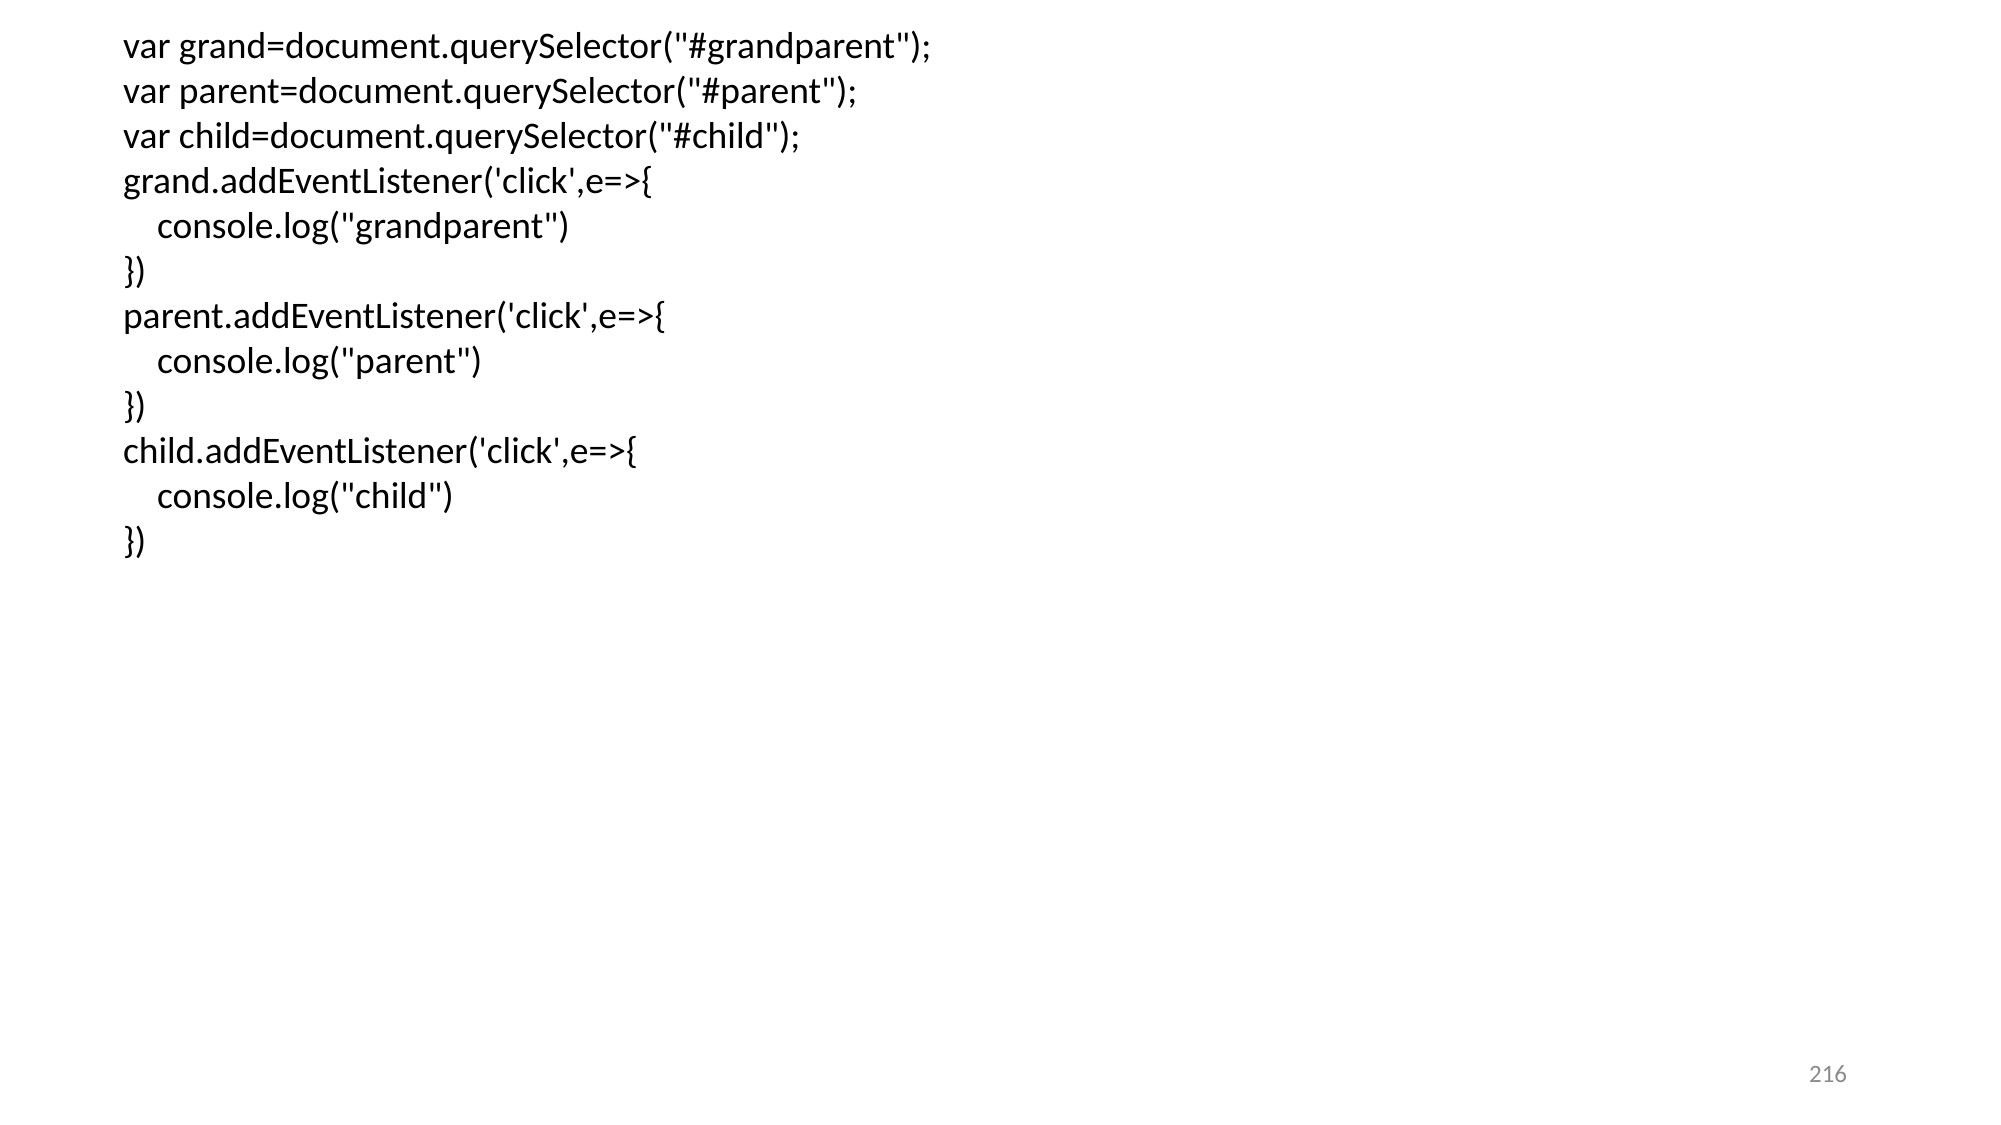

var grand=document.querySelector("#grandparent");
var parent=document.querySelector("#parent");
var child=document.querySelector("#child");
grand.addEventListener('click',e=>{
    console.log("grandparent")
})
parent.addEventListener('click',e=>{
    console.log("parent")
})
child.addEventListener('click',e=>{
    console.log("child")
})
216